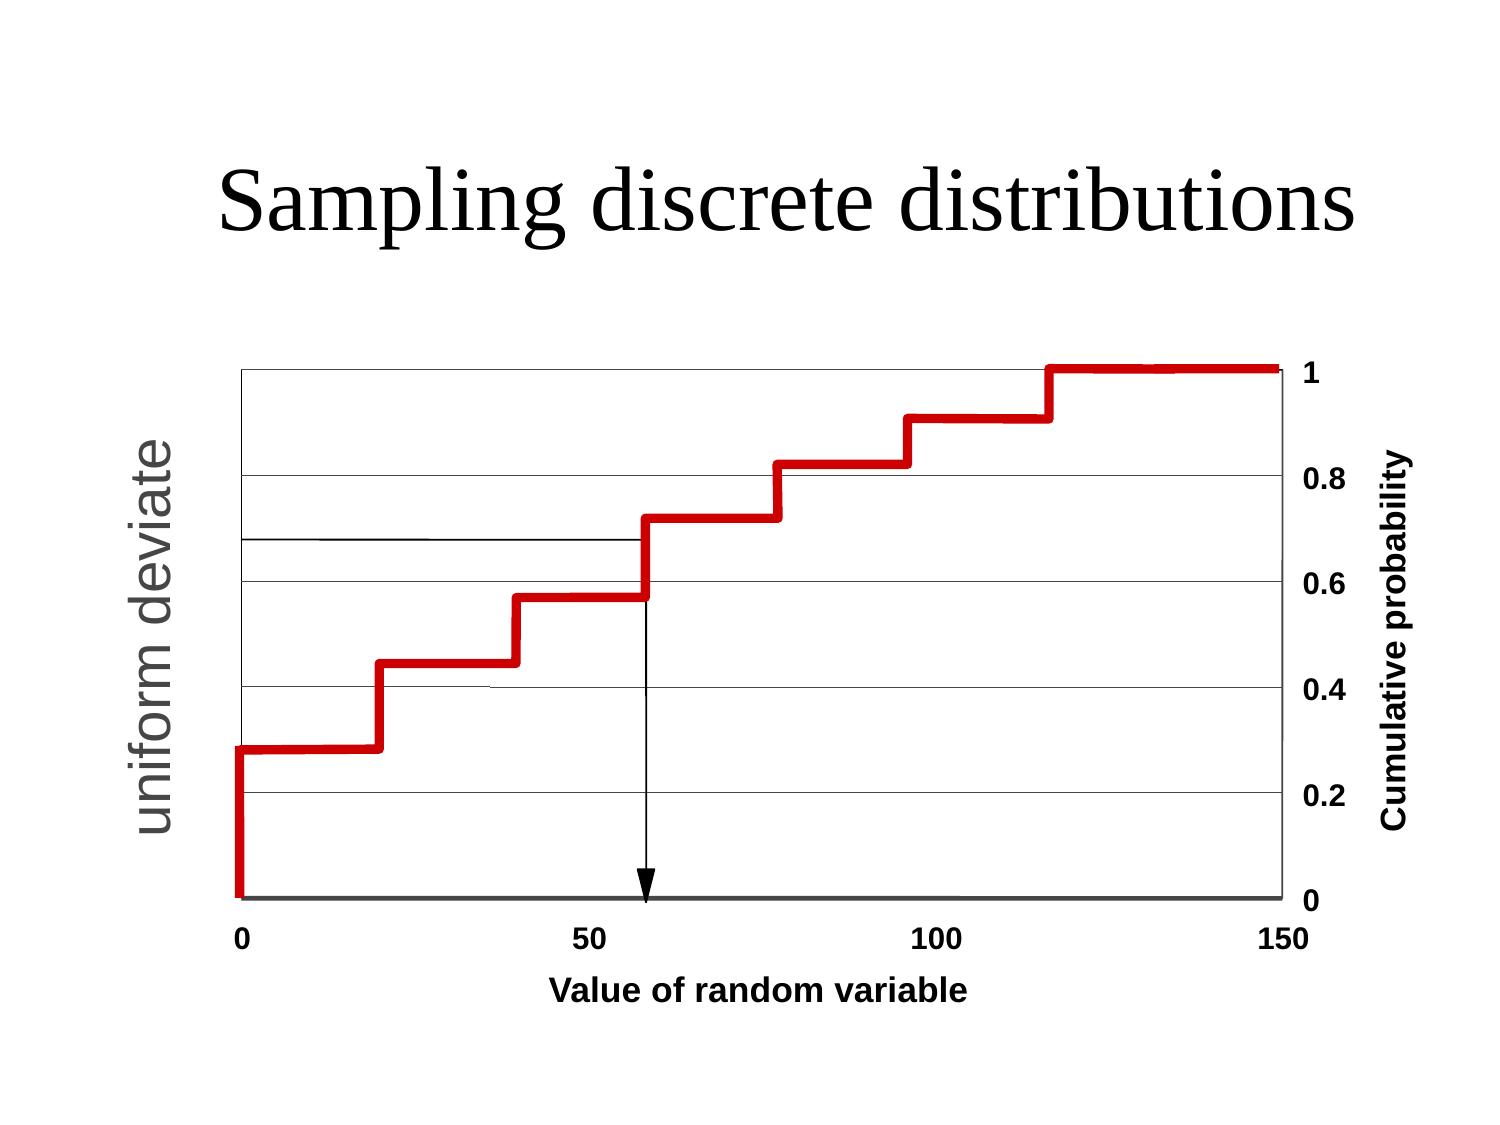

# Sampling discrete distributions
1

0.8

0.6

uniform deviate
Cumulative probability
0.4

0.2

0

0
50
100
150
Value of random variable